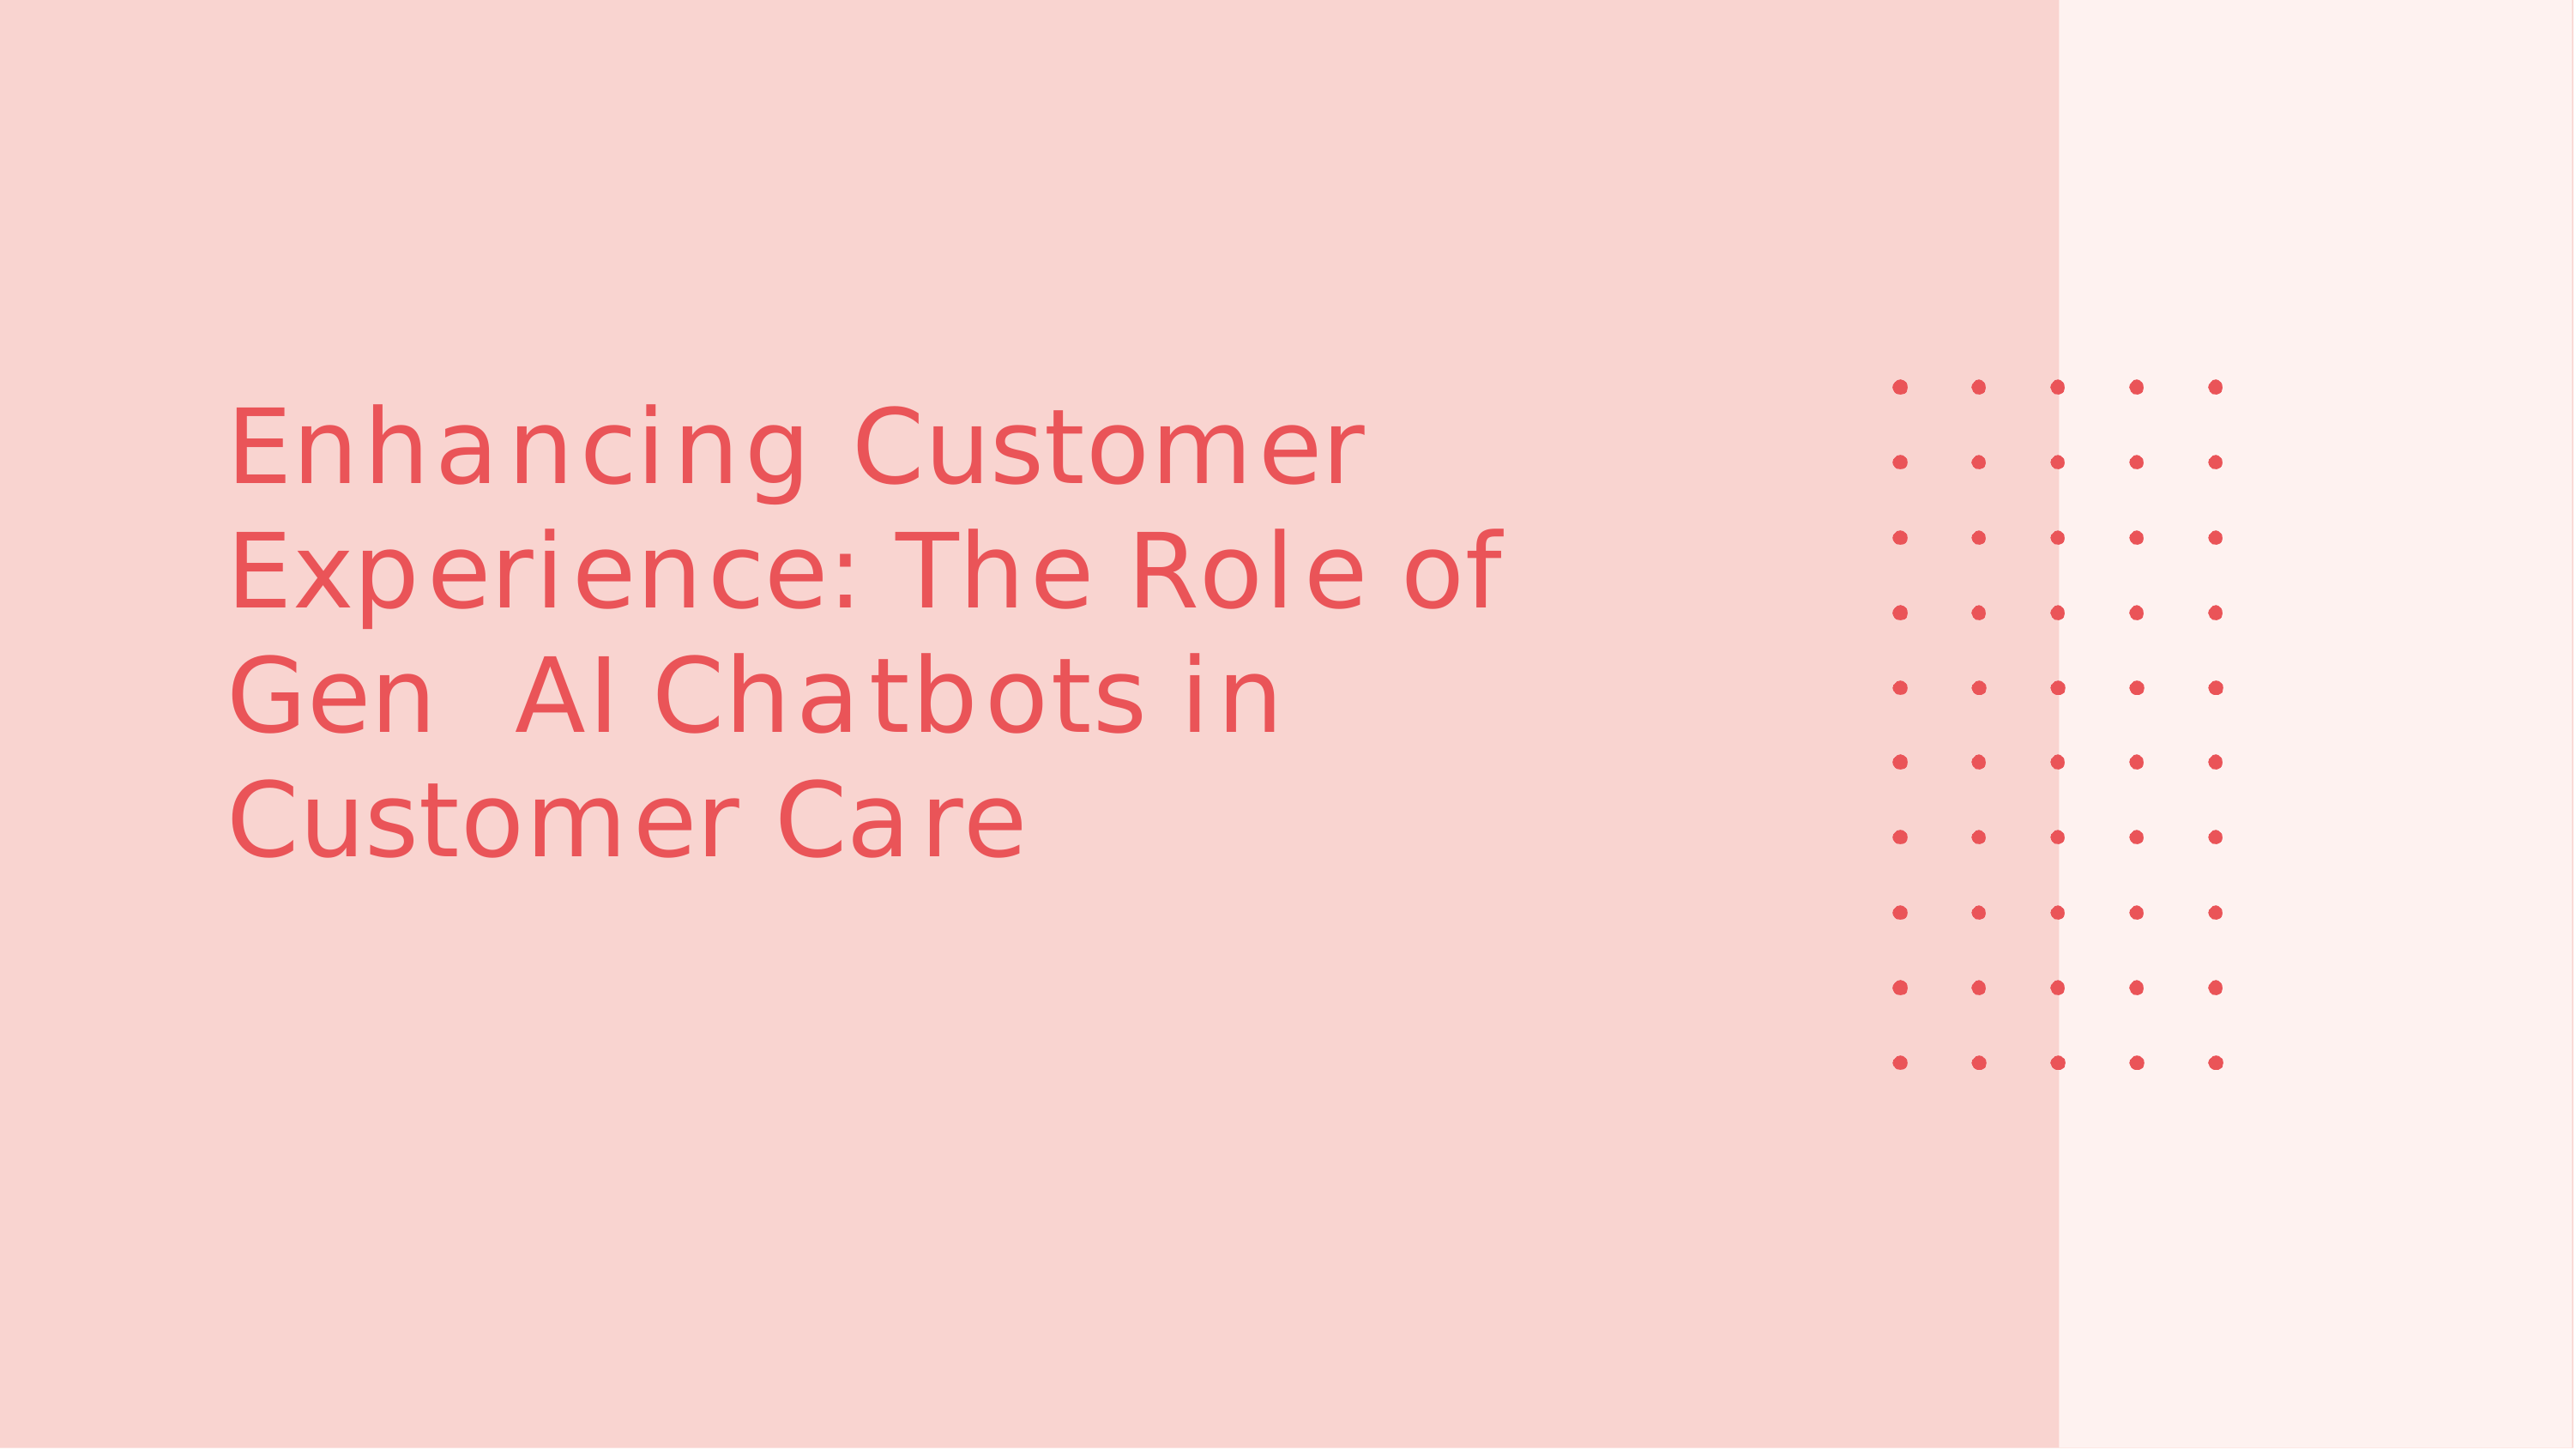

# Enhancing Customer  Experience: The Role of Gen  AI Chatbots in Customer Care